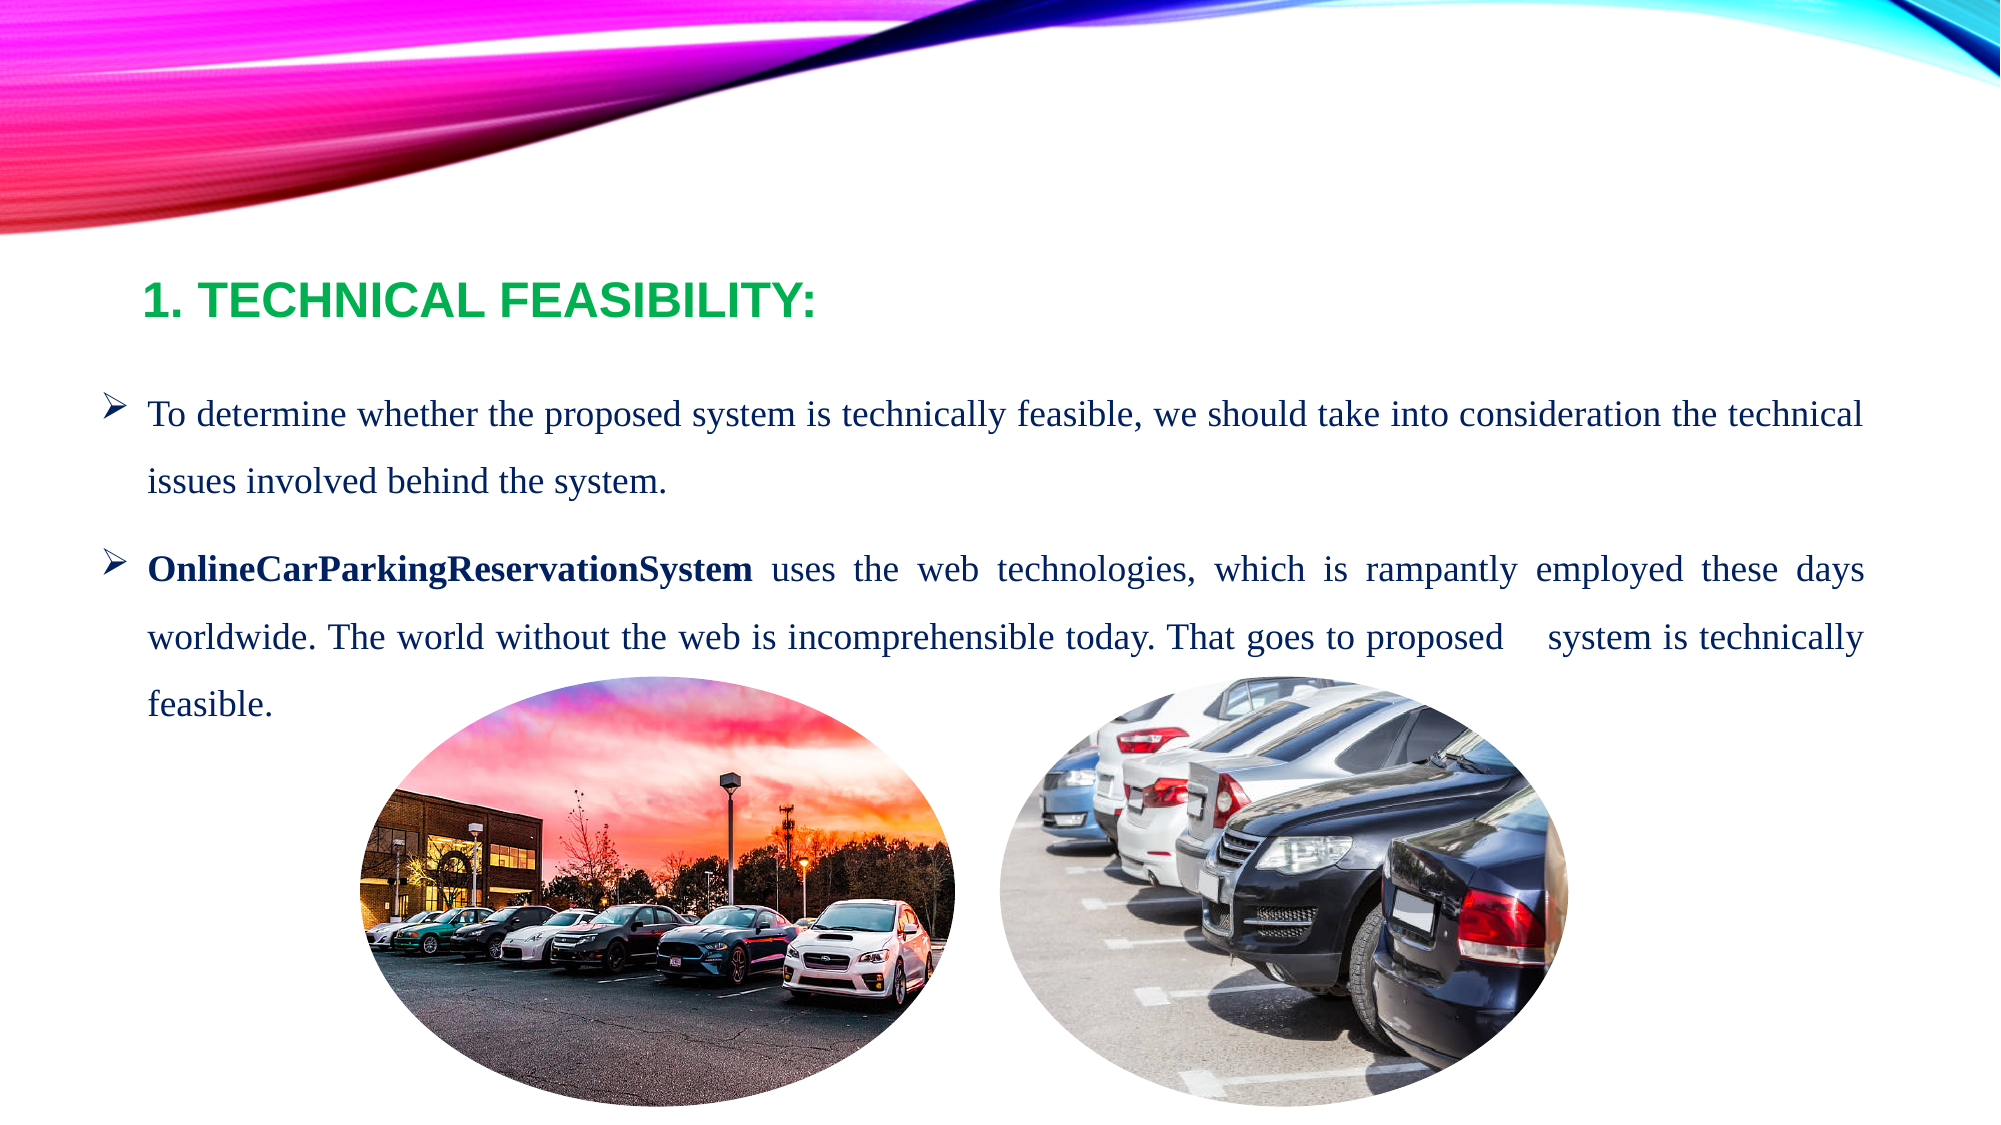

# 1. TECHNICAL FEASIBILITY:
To determine whether the proposed system is technically feasible, we should take into consideration the technical issues involved behind the system.
OnlineCarParkingReservationSystem uses the web technologies, which is rampantly employed these days worldwide. The world without the web is incomprehensible today. That goes to proposed    system is technically feasible.